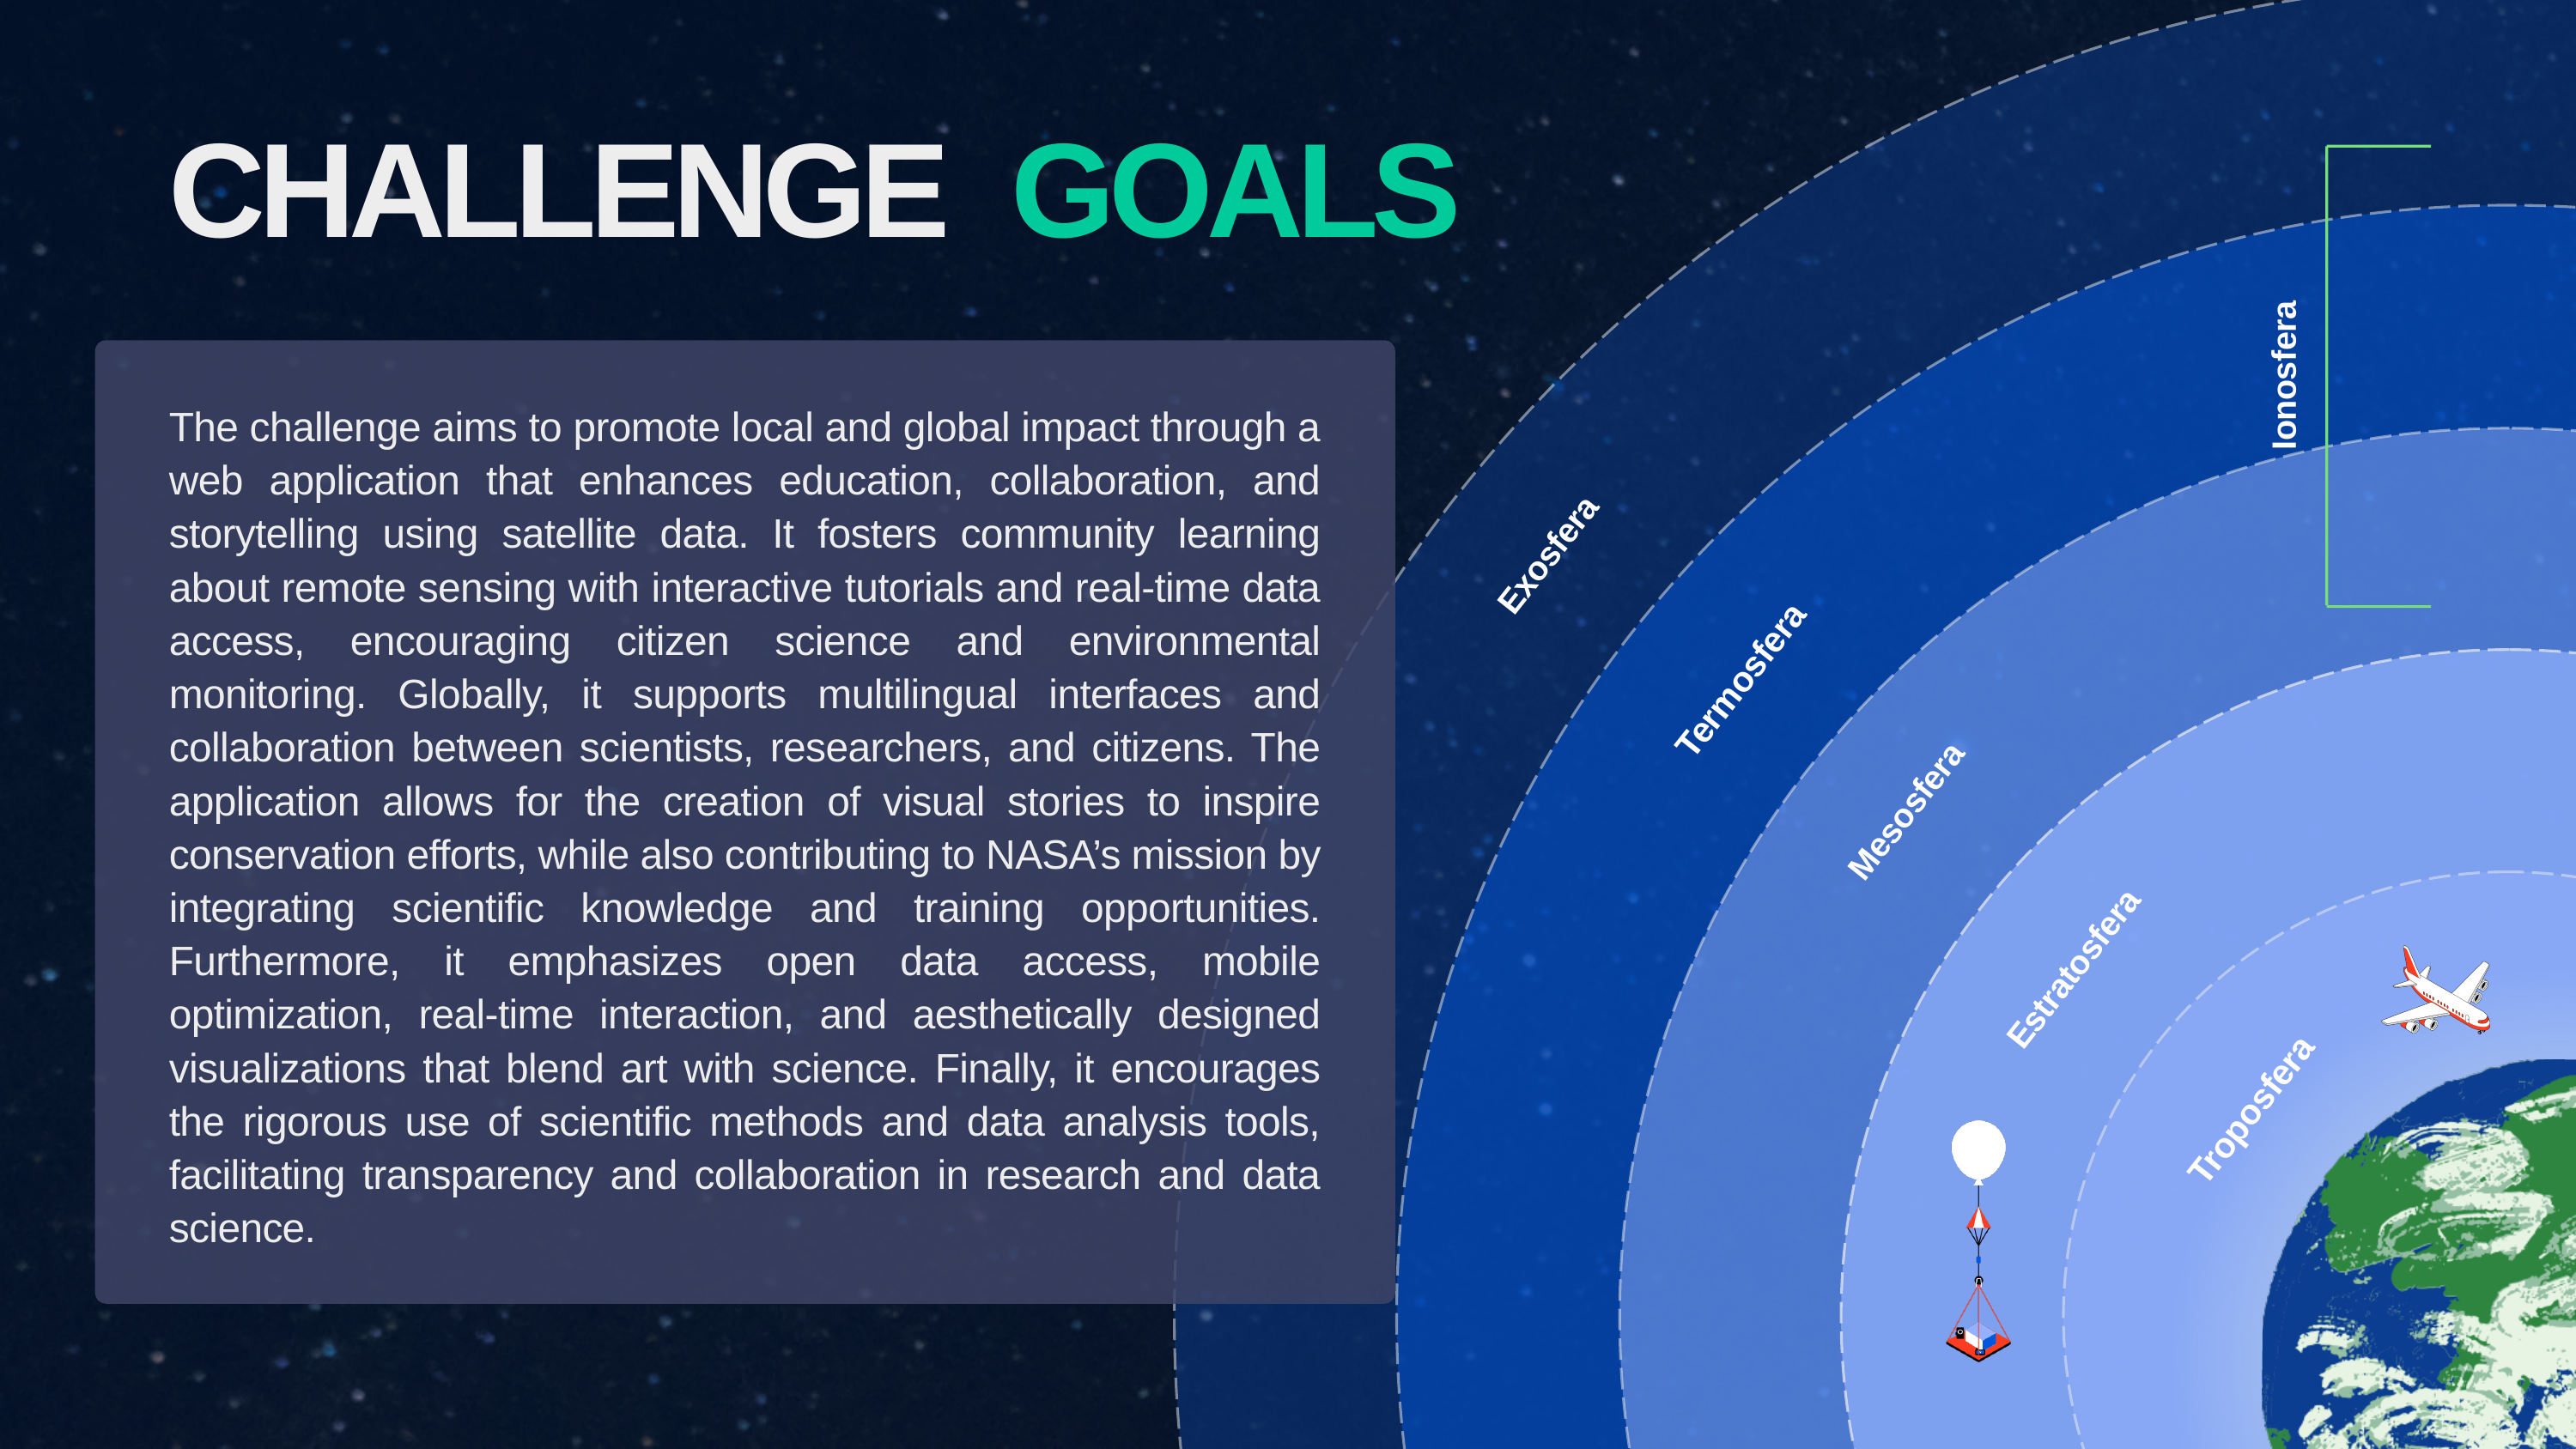

CHALLENGE  GOALS

Ionosfera
The challenge aims to promote local and global impact through a web application that enhances education, collaboration, and storytelling using satellite data. It fosters community learning about remote sensing with interactive tutorials and real-time data access, encouraging citizen science and environmental monitoring. Globally, it supports multilingual interfaces and collaboration between scientists, researchers, and citizens. The application allows for the creation of visual stories to inspire conservation efforts, while also contributing to NASA’s mission by integrating scientific knowledge and training opportunities. Furthermore, it emphasizes open data access, mobile optimization, real-time interaction, and aesthetically designed visualizations that blend art with science. Finally, it encourages the rigorous use of scientific methods and data analysis tools, facilitating transparency and collaboration in research and data science.
Exosfera

Termosfera
Mesosfera
Estratosfera

Troposfera